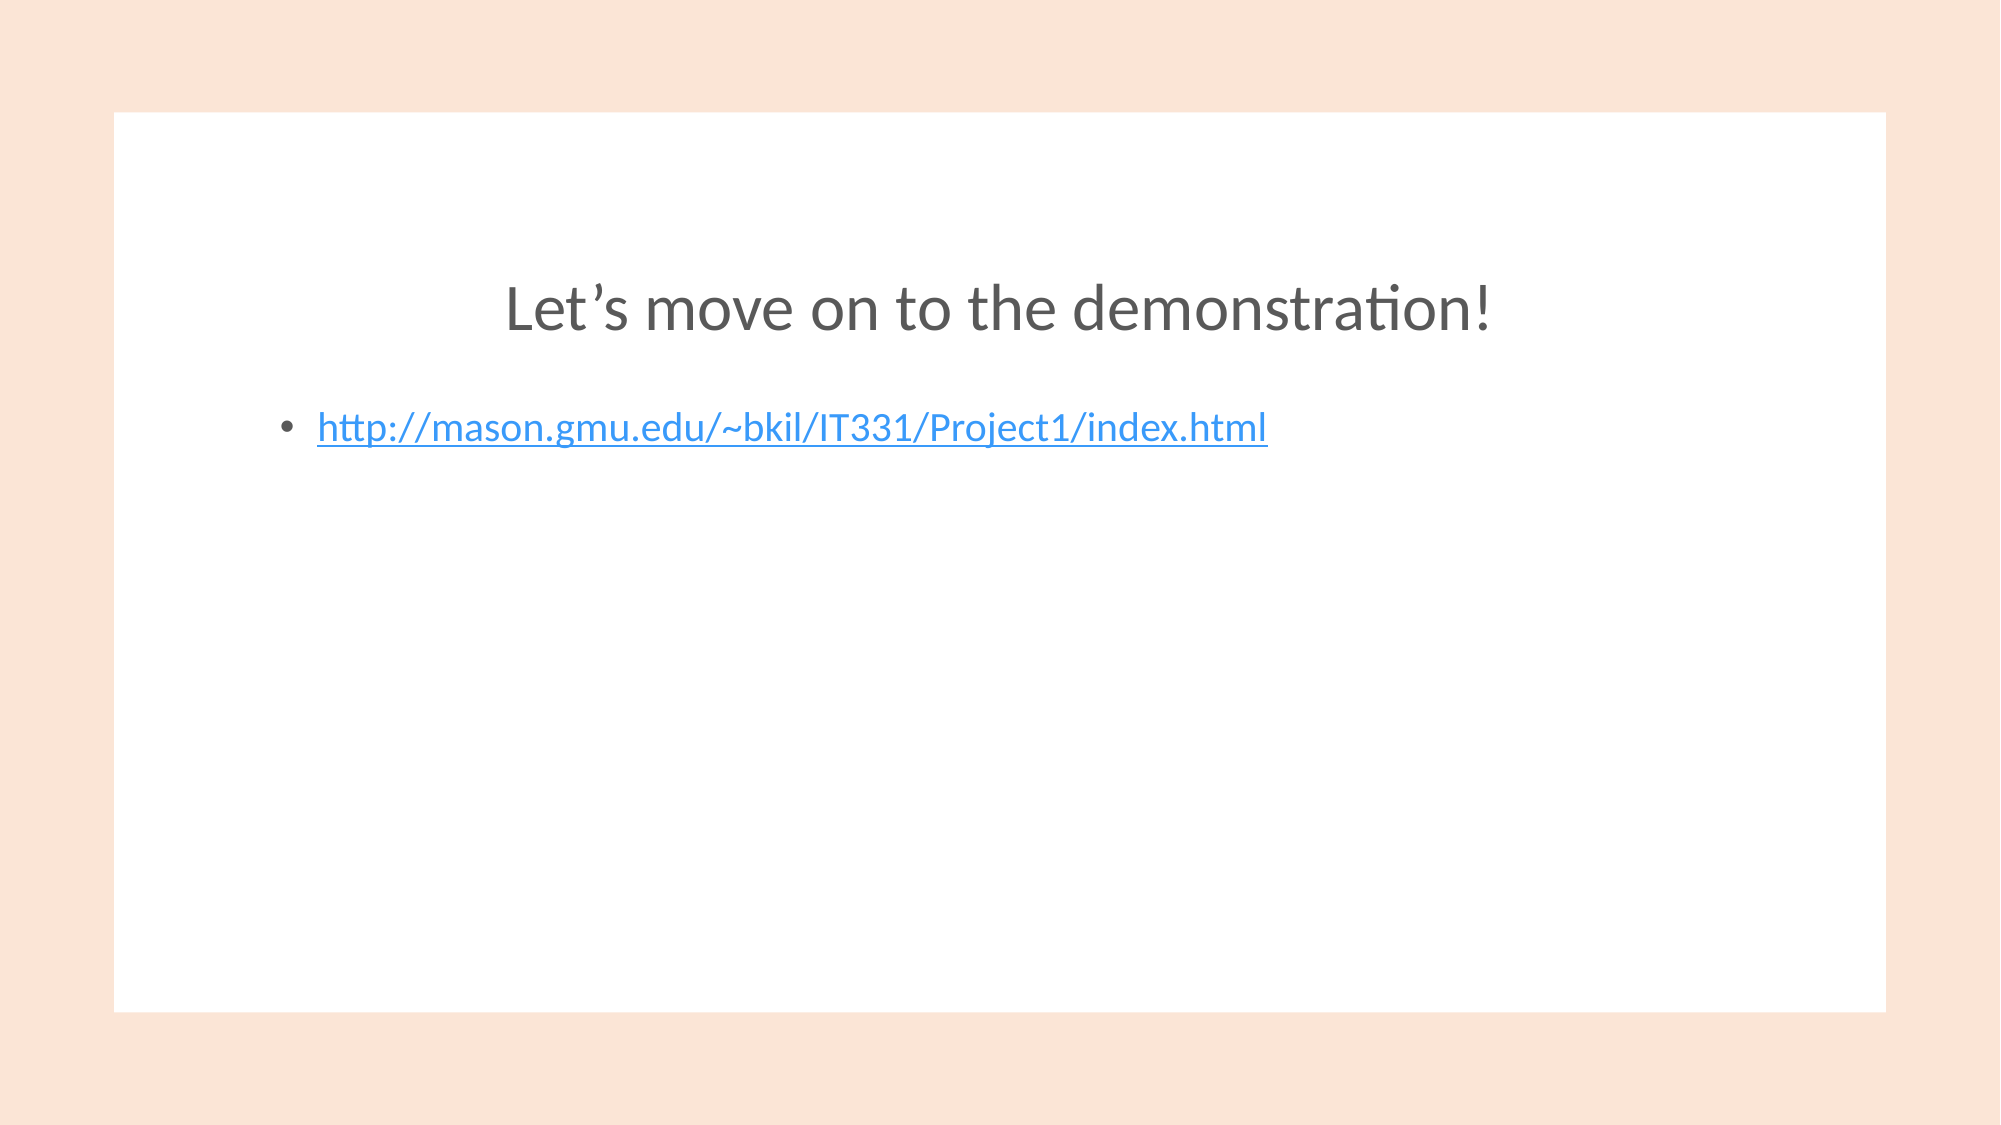

# Let’s move on to the demonstration!
http://mason.gmu.edu/~bkil/IT331/Project1/index.html